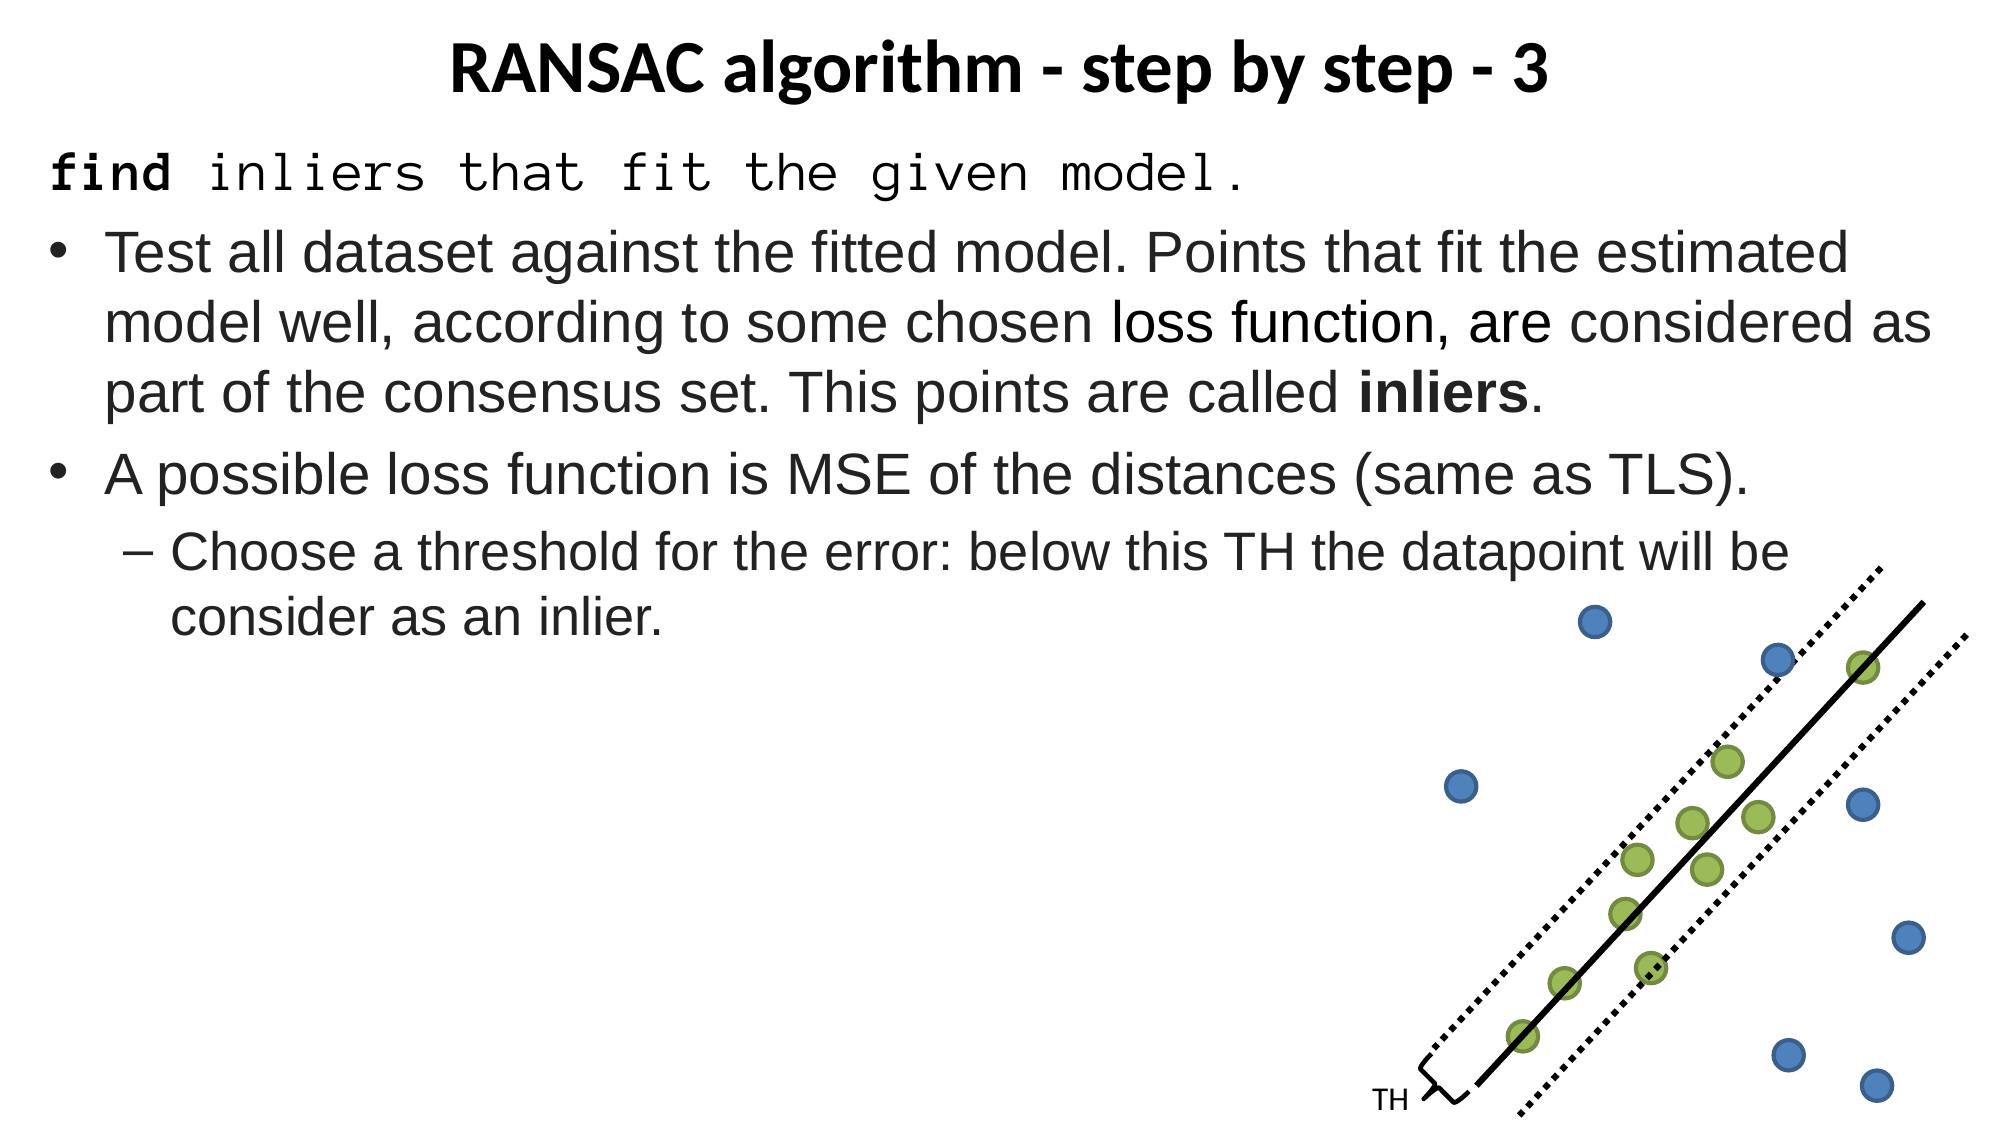

# RANSAC algorithm - step by step - 3
find inliers that fit the given model.
Test all dataset against the fitted model. Points that fit the estimated model well, according to some chosen loss function, are considered as part of the consensus set. This points are called inliers.
A possible loss function is MSE of the distances (same as TLS).
Choose a threshold for the error: below this TH the datapoint will be consider as an inlier.

TH